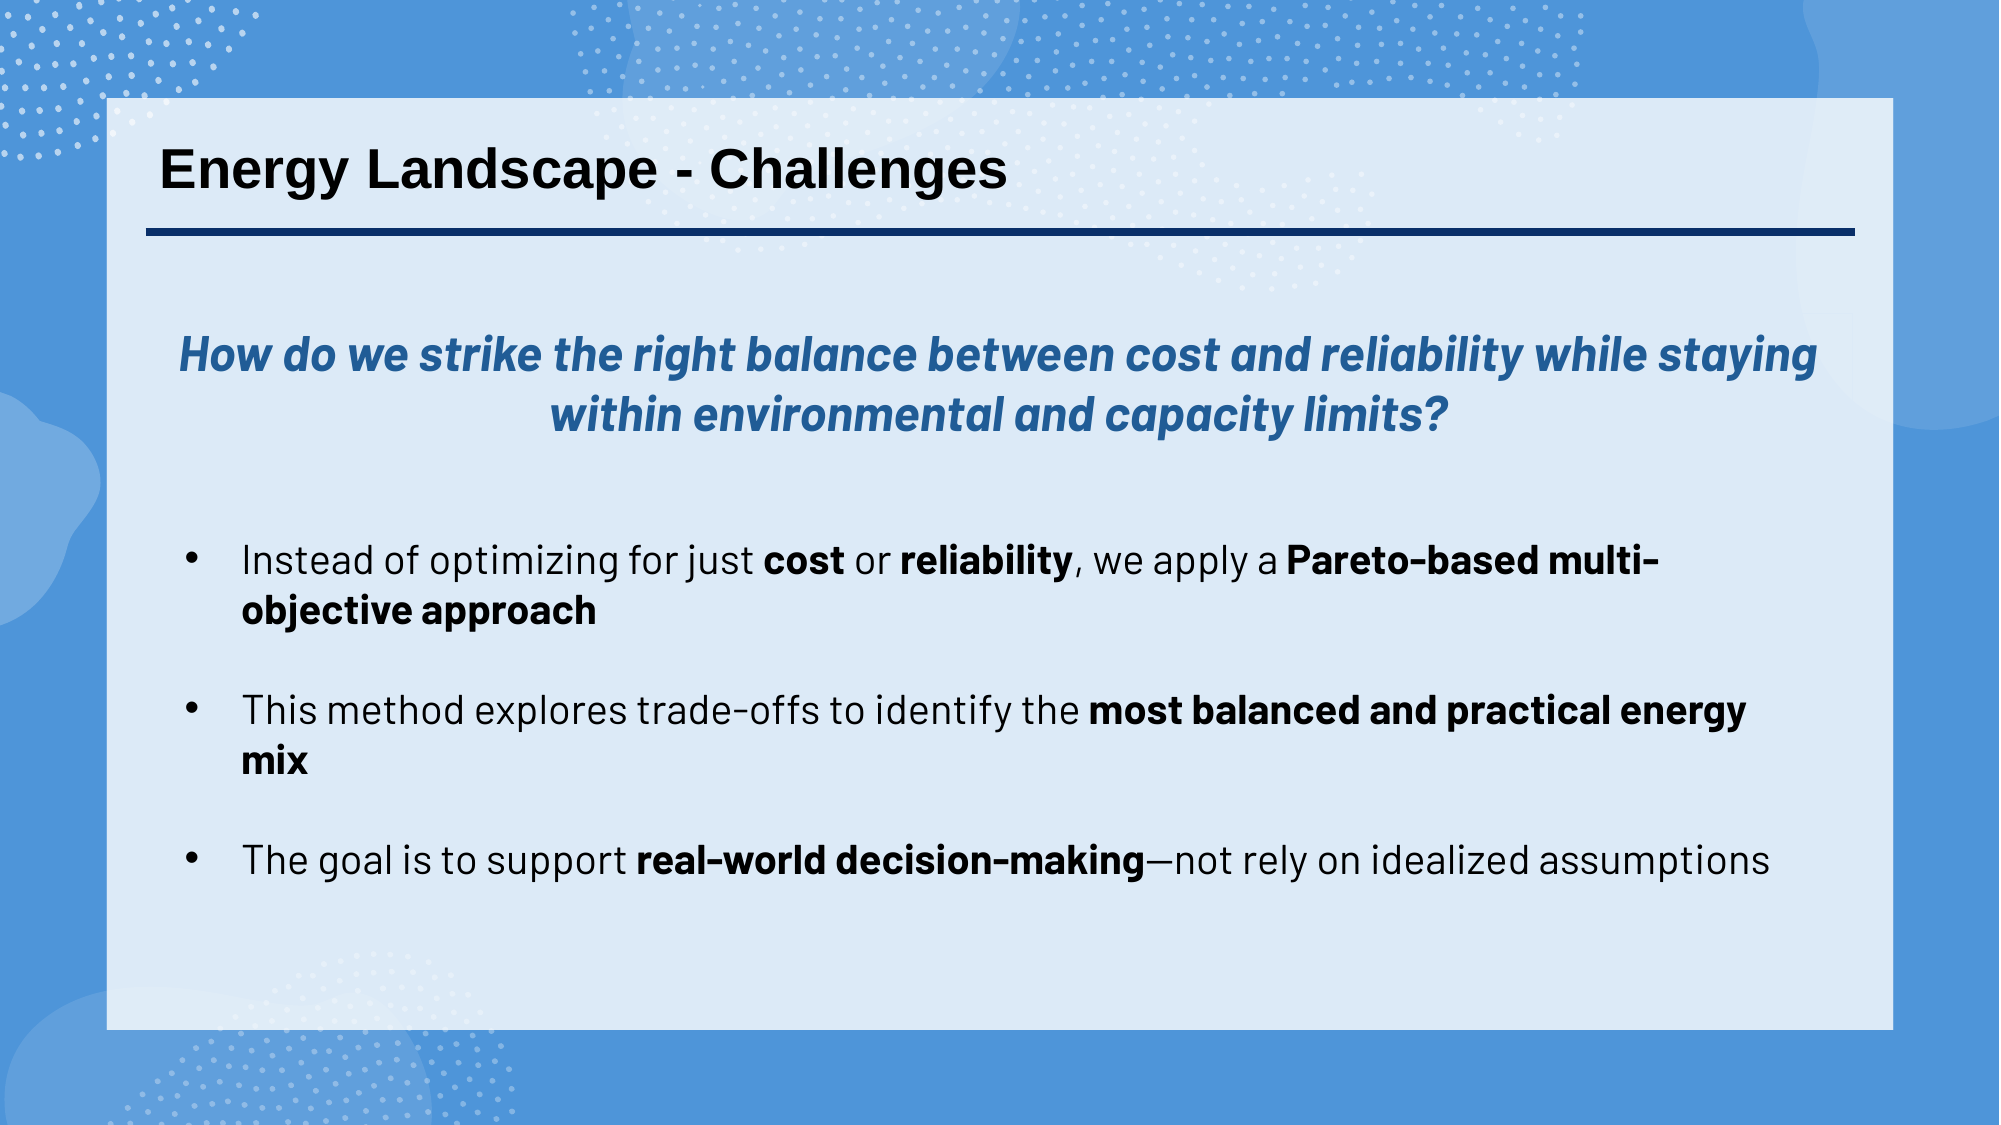

# Energy Landscape - Challenges
How do we strike the right balance between cost and reliability while staying within environmental and capacity limits?
Instead of optimizing for just cost or reliability, we apply a Pareto-based multi-objective approach
This method explores trade-offs to identify the most balanced and practical energy mix
The goal is to support real-world decision-making—not rely on idealized assumptions